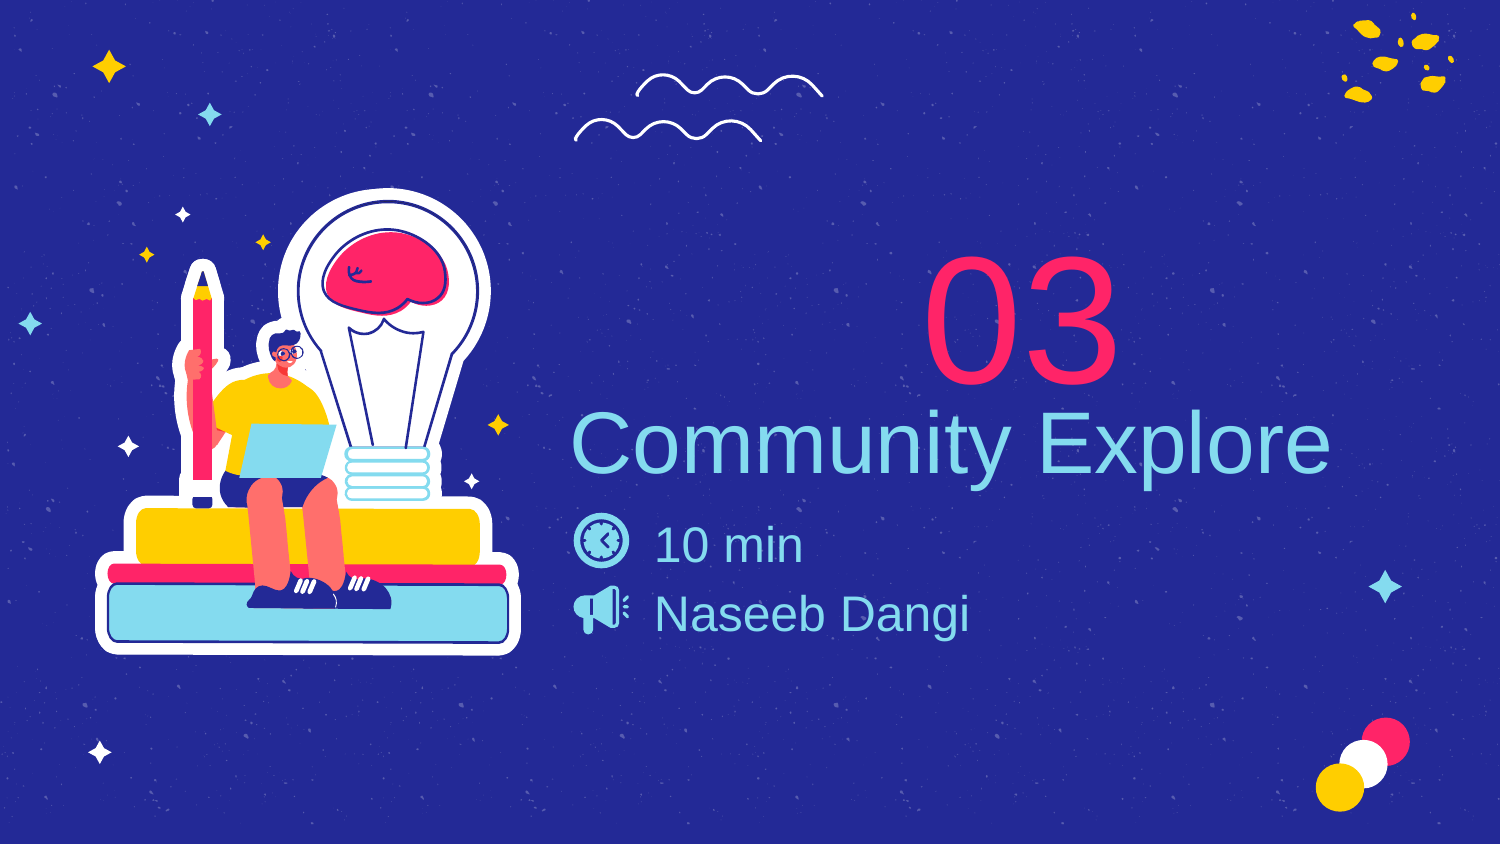

03

# Community Explore
10 min
Naseeb Dangi